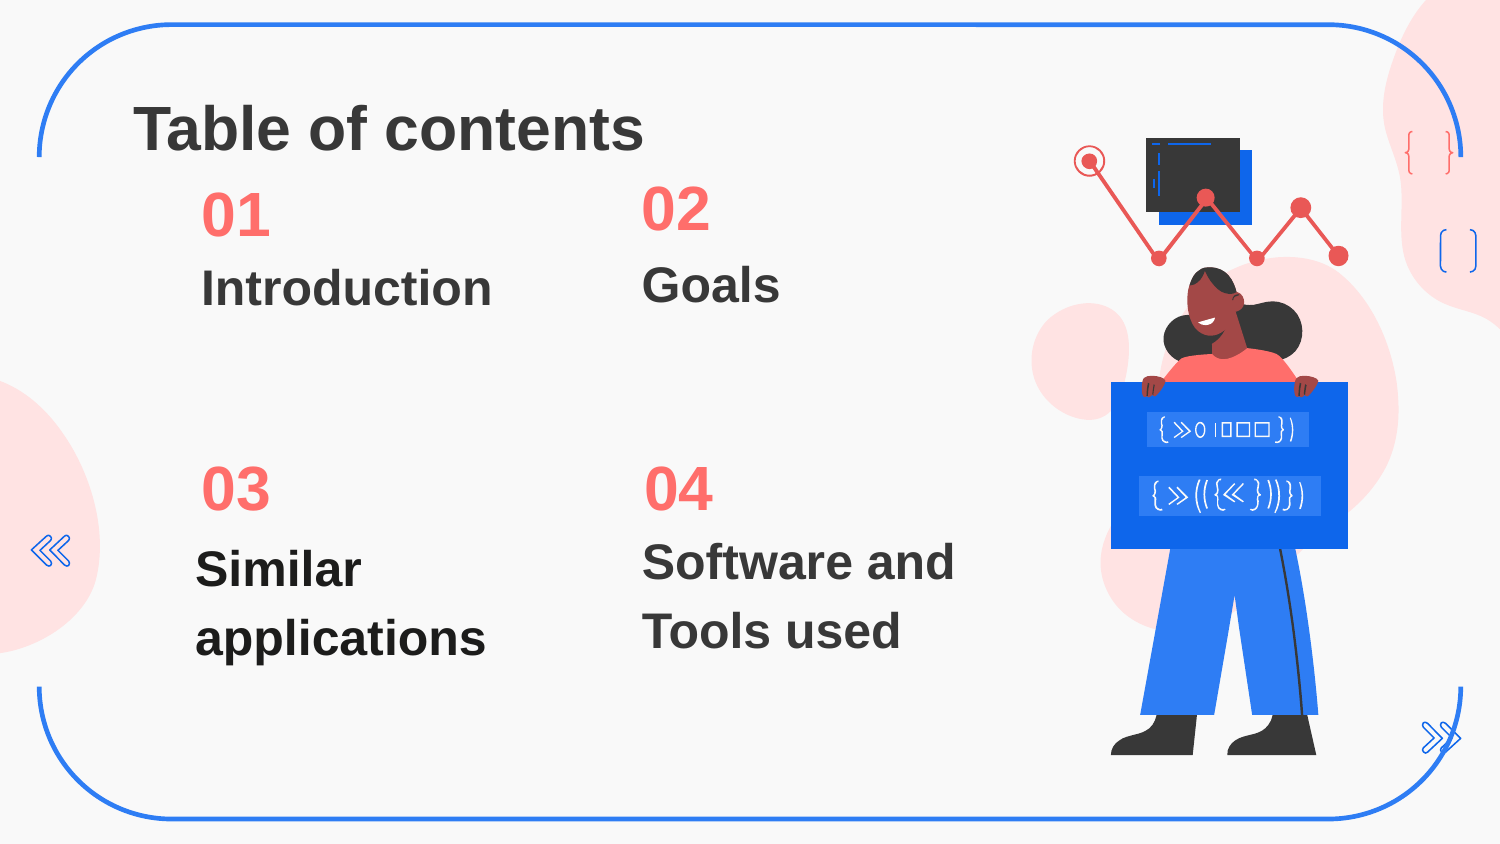

# Table of contents

02
01
Goals
Introduction

03
04
Software and Tools used
Similar applications